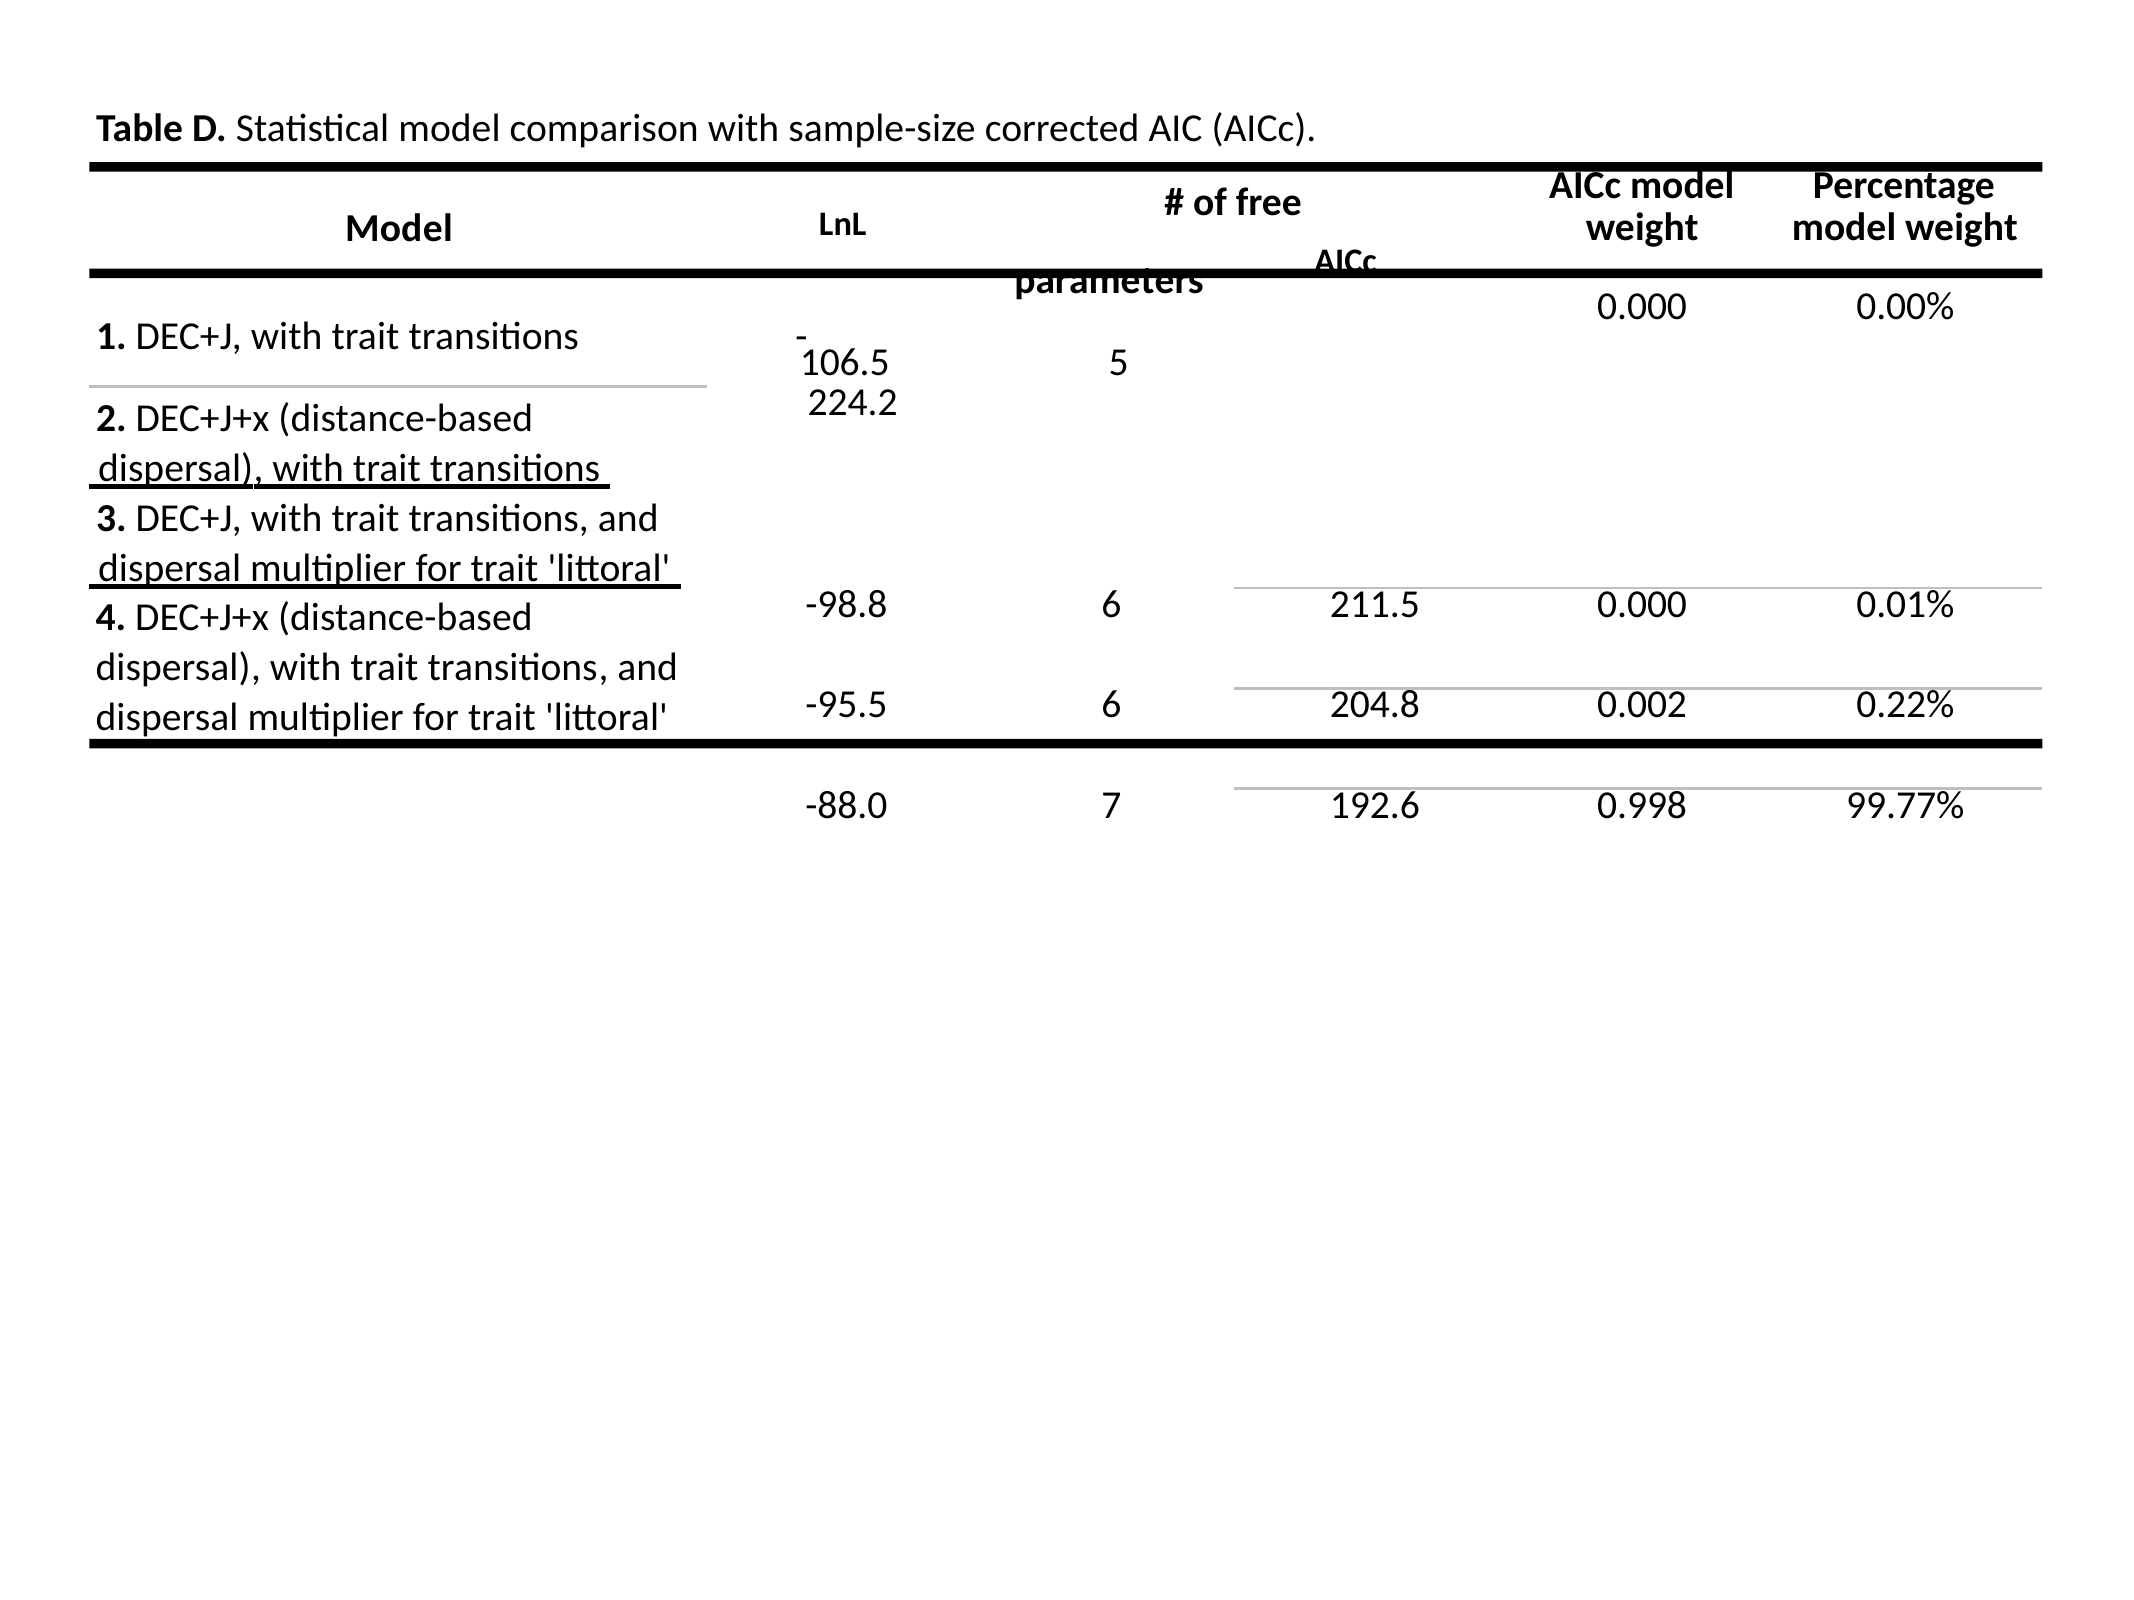

Table D. Statistical model comparison with sample-size corrected AIC (AICc).

Model

| LnL # of free parameters AICc 106.5 5 224.2 |  |  | AICc model weight | Percentage model weight |
| --- | --- | --- | --- | --- |
|  |  |  | 0.000 | 0.00% |
| -98.8 | 6 | 211.5 | 0.000 | 0.01% |
| -95.5 | 6 | 204.8 | 0.002 | 0.22% |
| -88.0 | 7 | 192.6 | 0.998 | 99.77% |

1. DEC+J, with trait transitions
-

2. DEC+J+x (distance-based
 dispersal), with trait transitions
3. DEC+J, with trait transitions, and
 dispersal multiplier for trait 'littoral'  4. DEC+J+x (distance-based dispersal), with trait transitions, and dispersal multiplier for trait 'littoral'